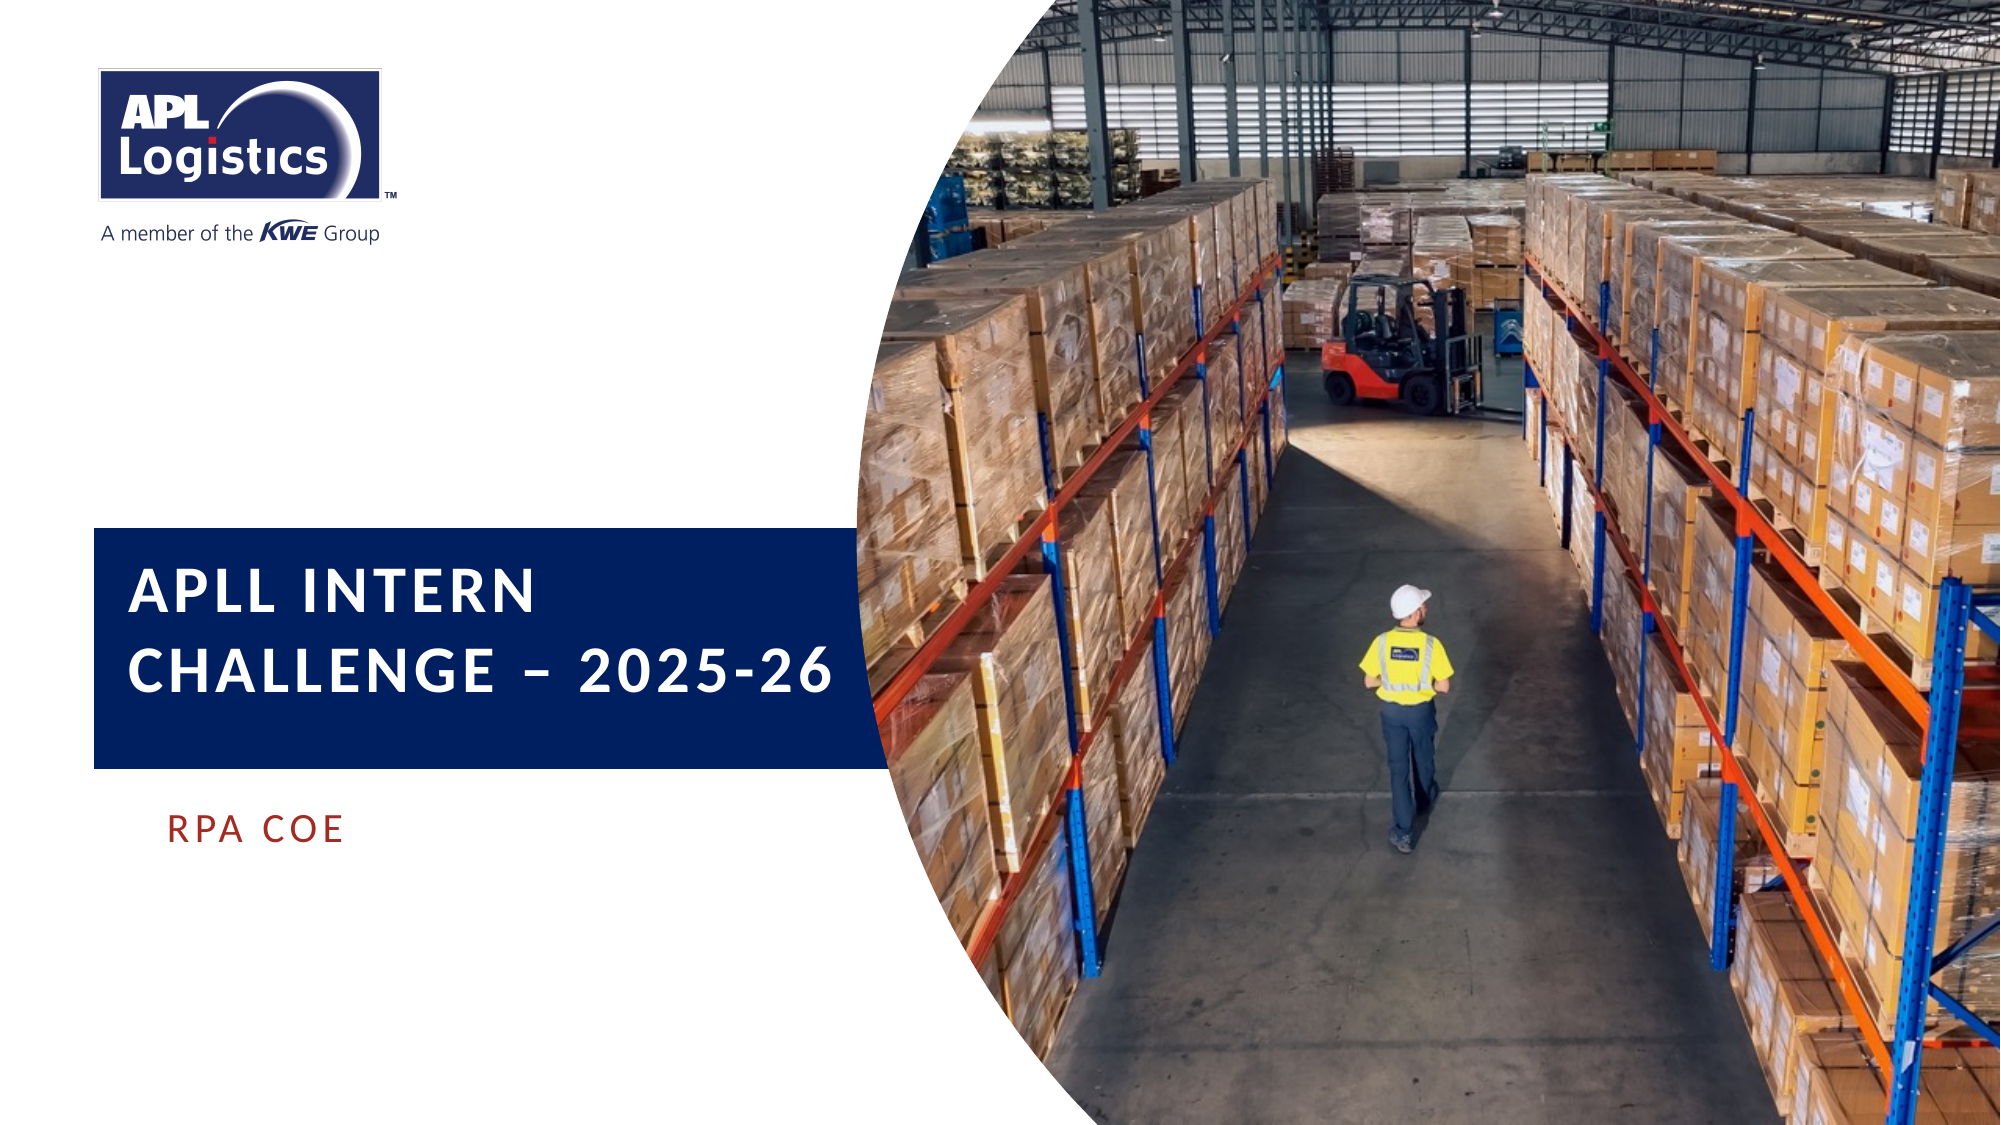

APLL INTERN CHALLENGE – 2025-26
RPA COE